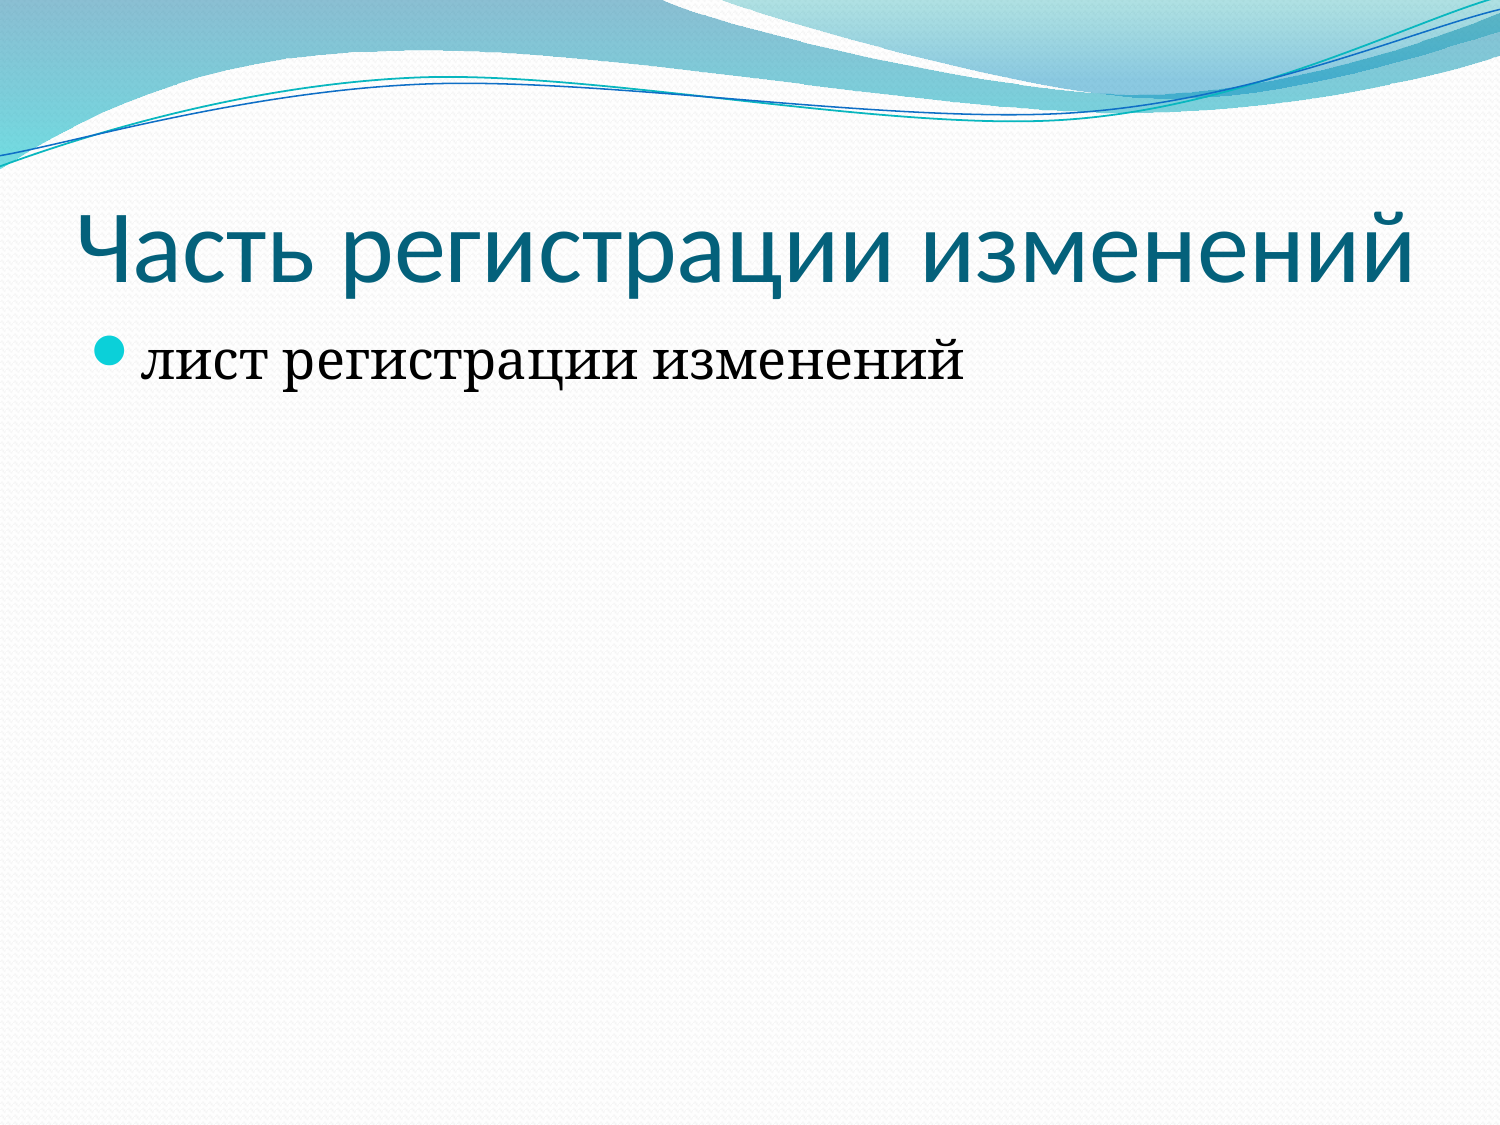

# Часть регистрации изменений
лист регистрации изменений